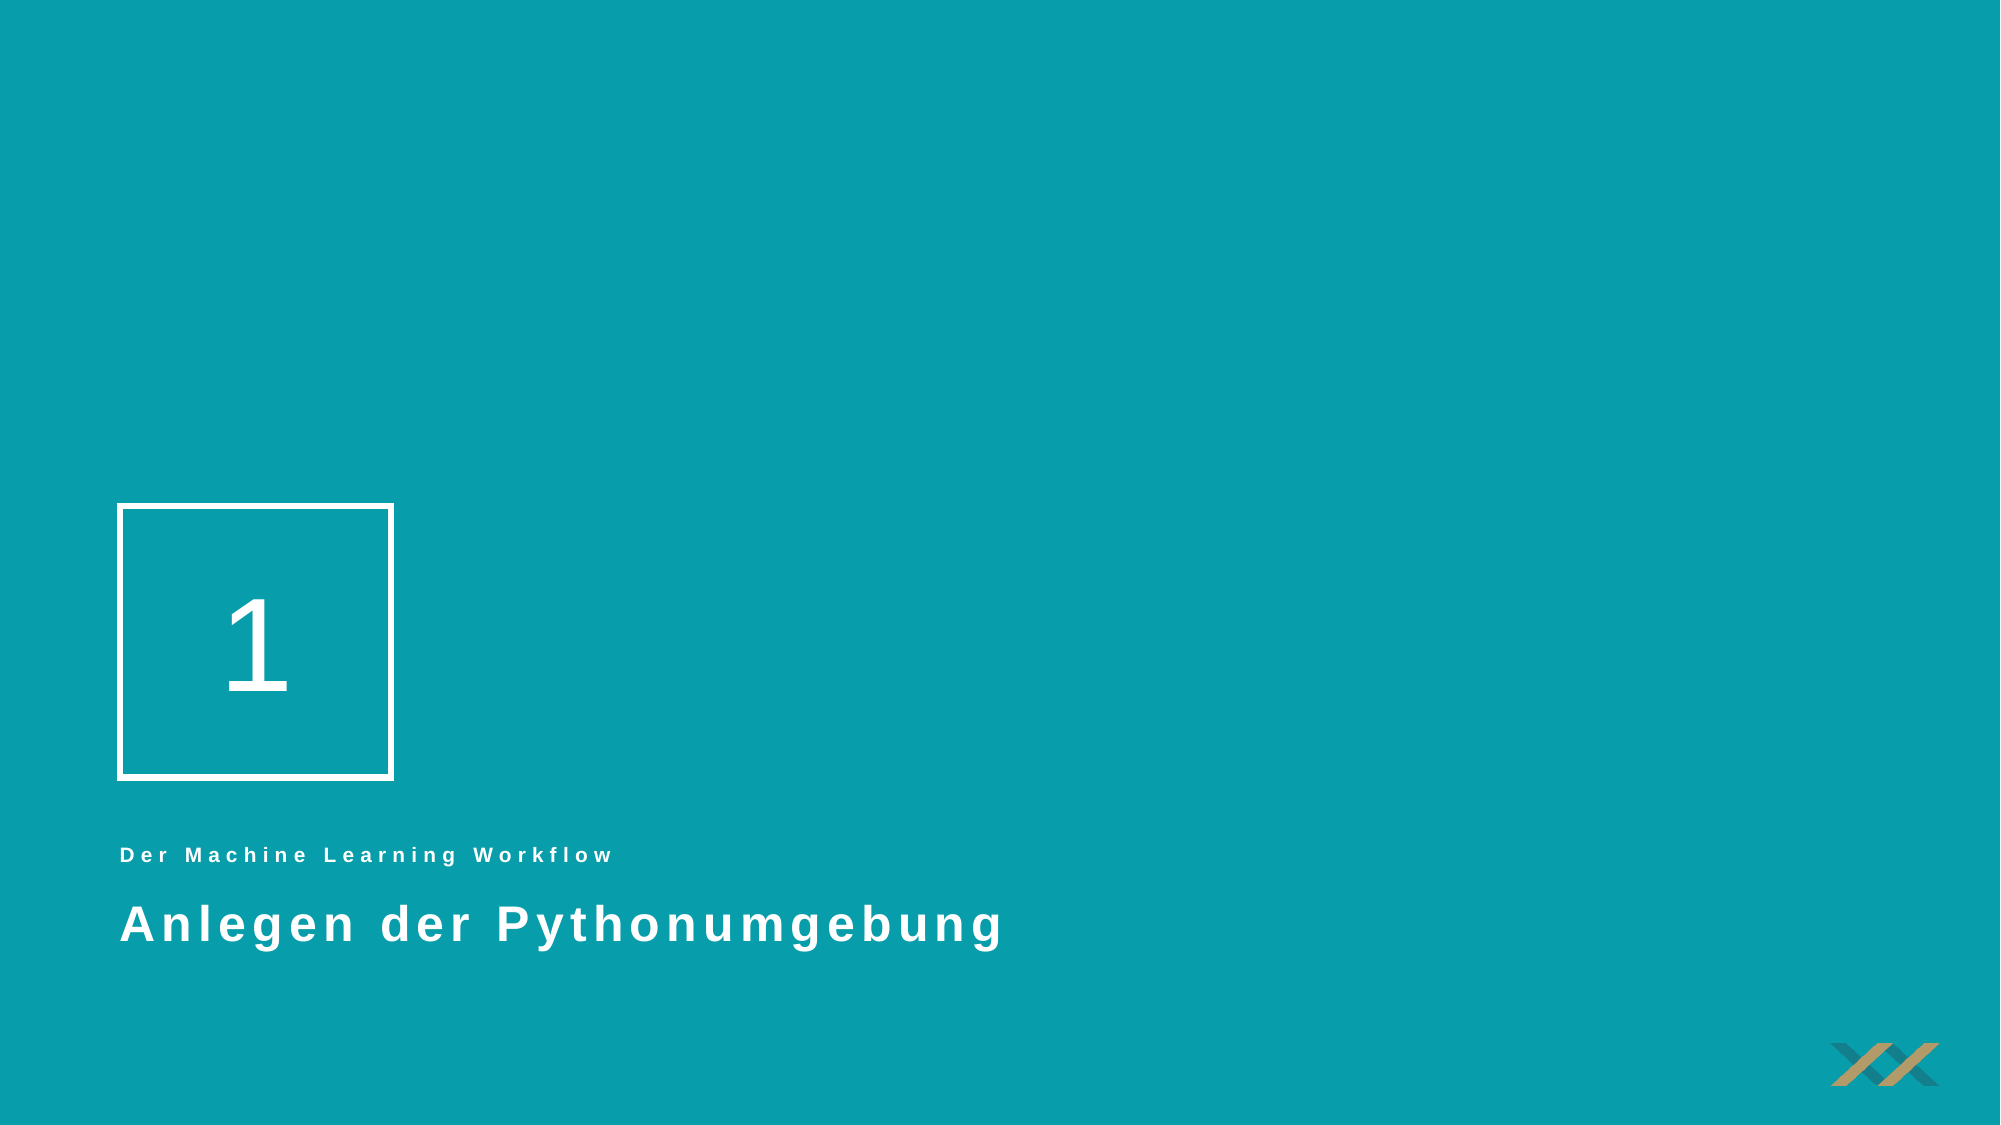

1
Der Machine Learning Workflow
Anlegen der Pythonumgebung